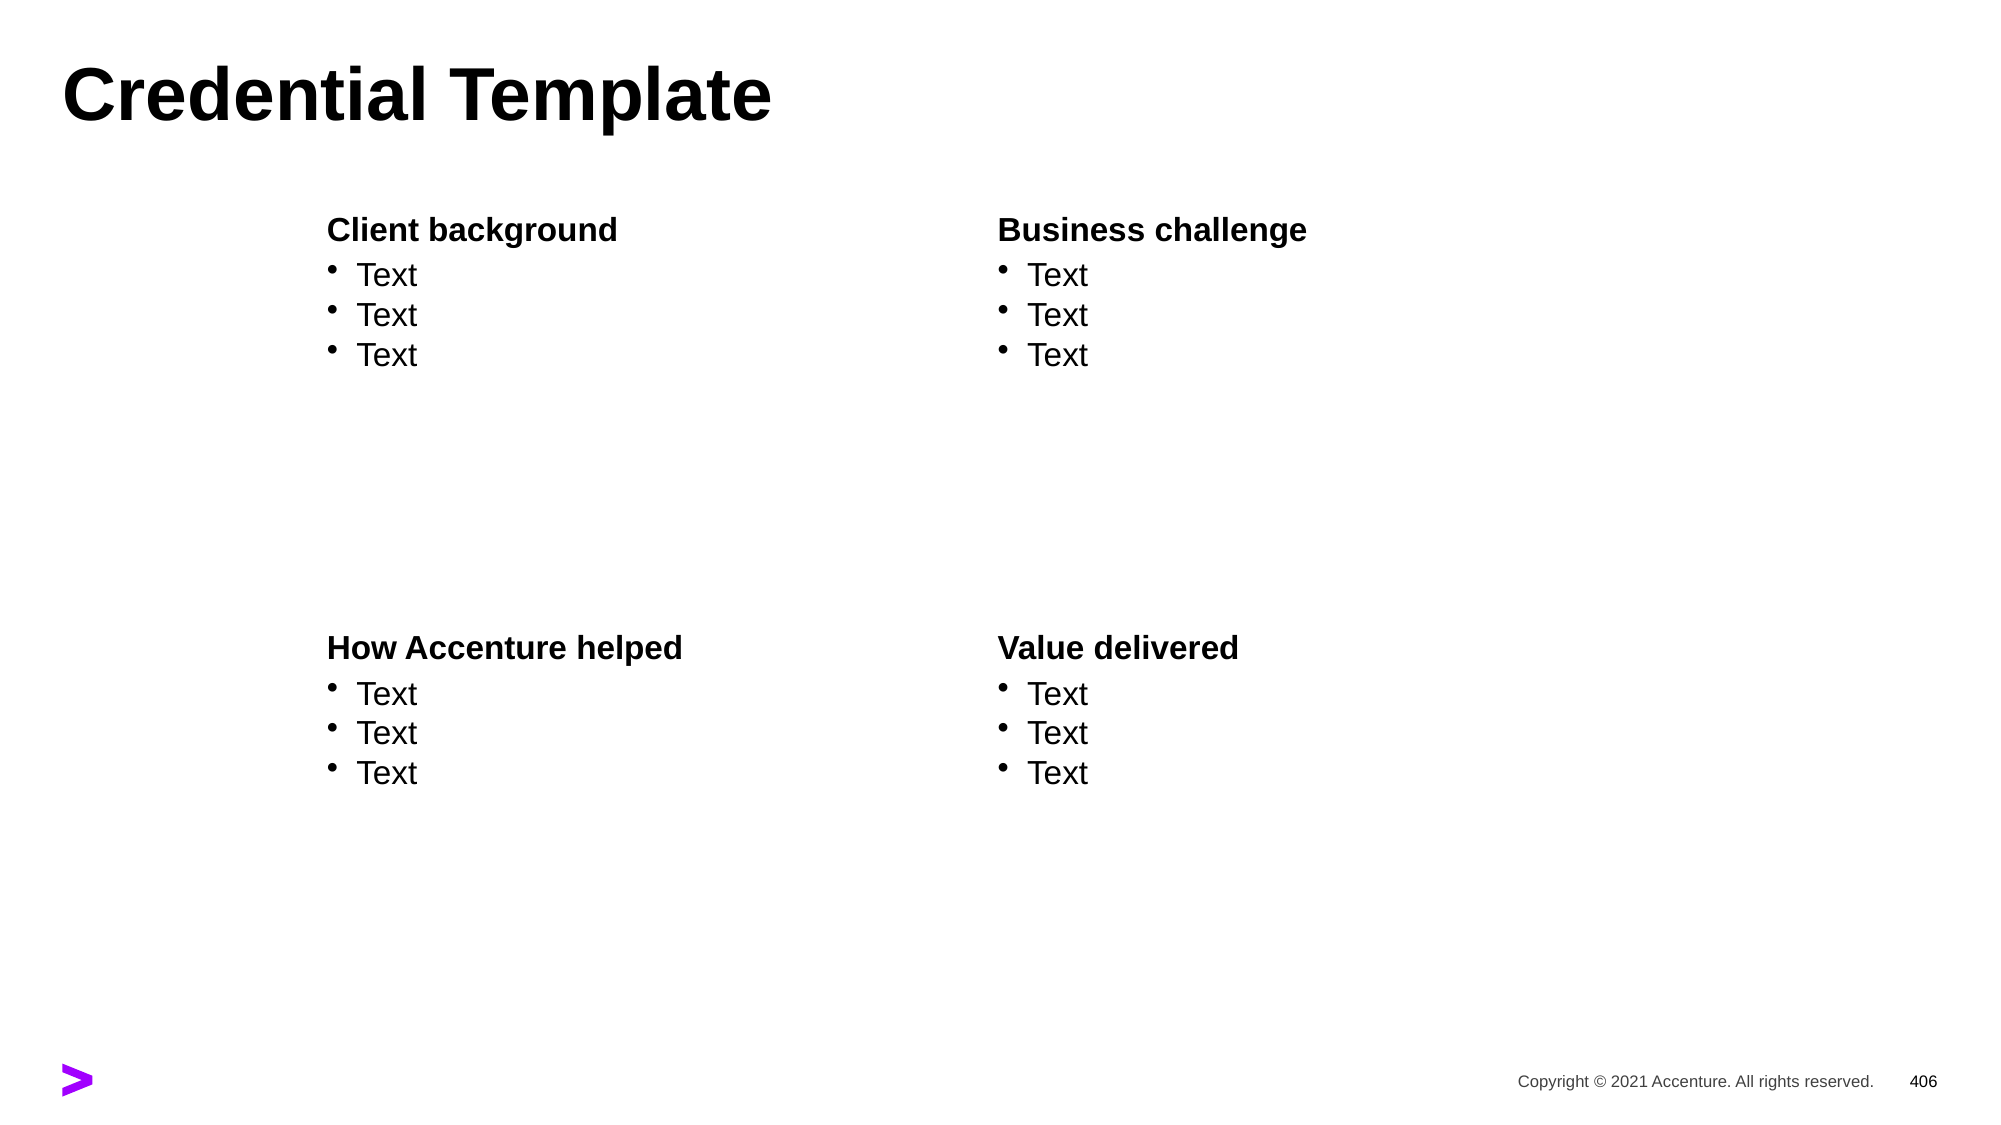

# Credential Template
Client background
Business challenge
Text
Text
Text
Text
Text
Text
How Accenture helped
Value delivered
Text
Text
Text
Text
Text
Text
Copyright © 2021 Accenture. All rights reserved.
406